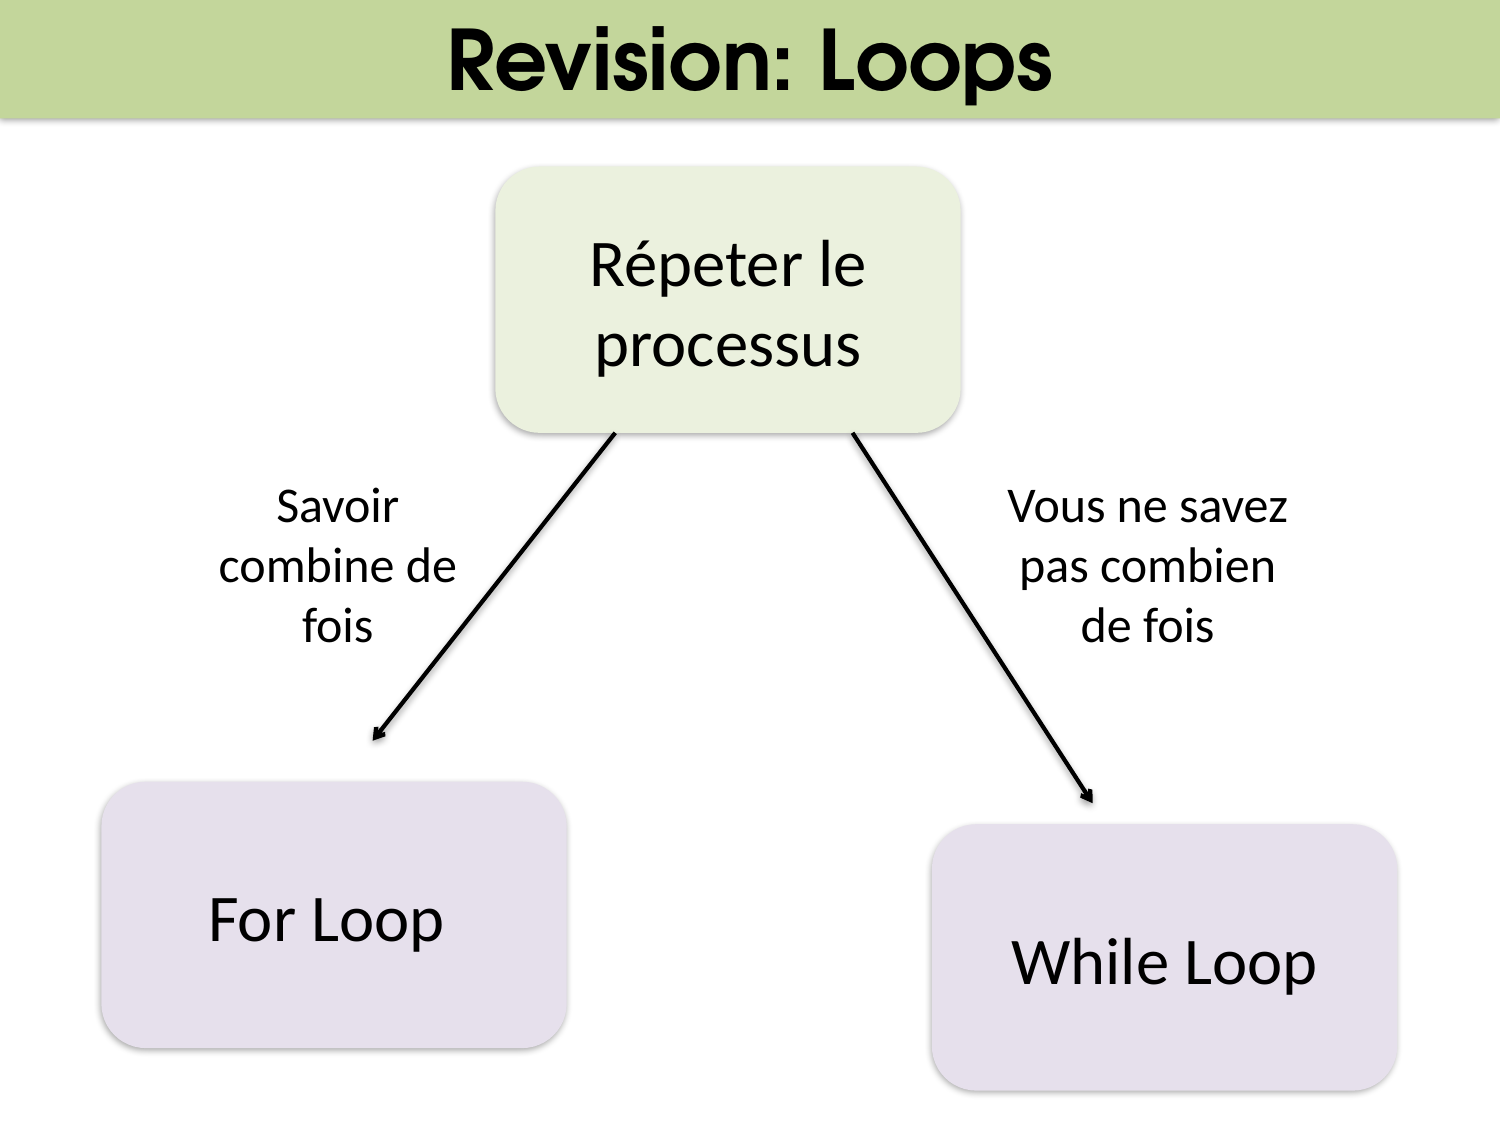

Revision: Loops
Répeter le processus
Savoir combine de fois
Vous ne savez pas combien de fois
For Loop
While Loop